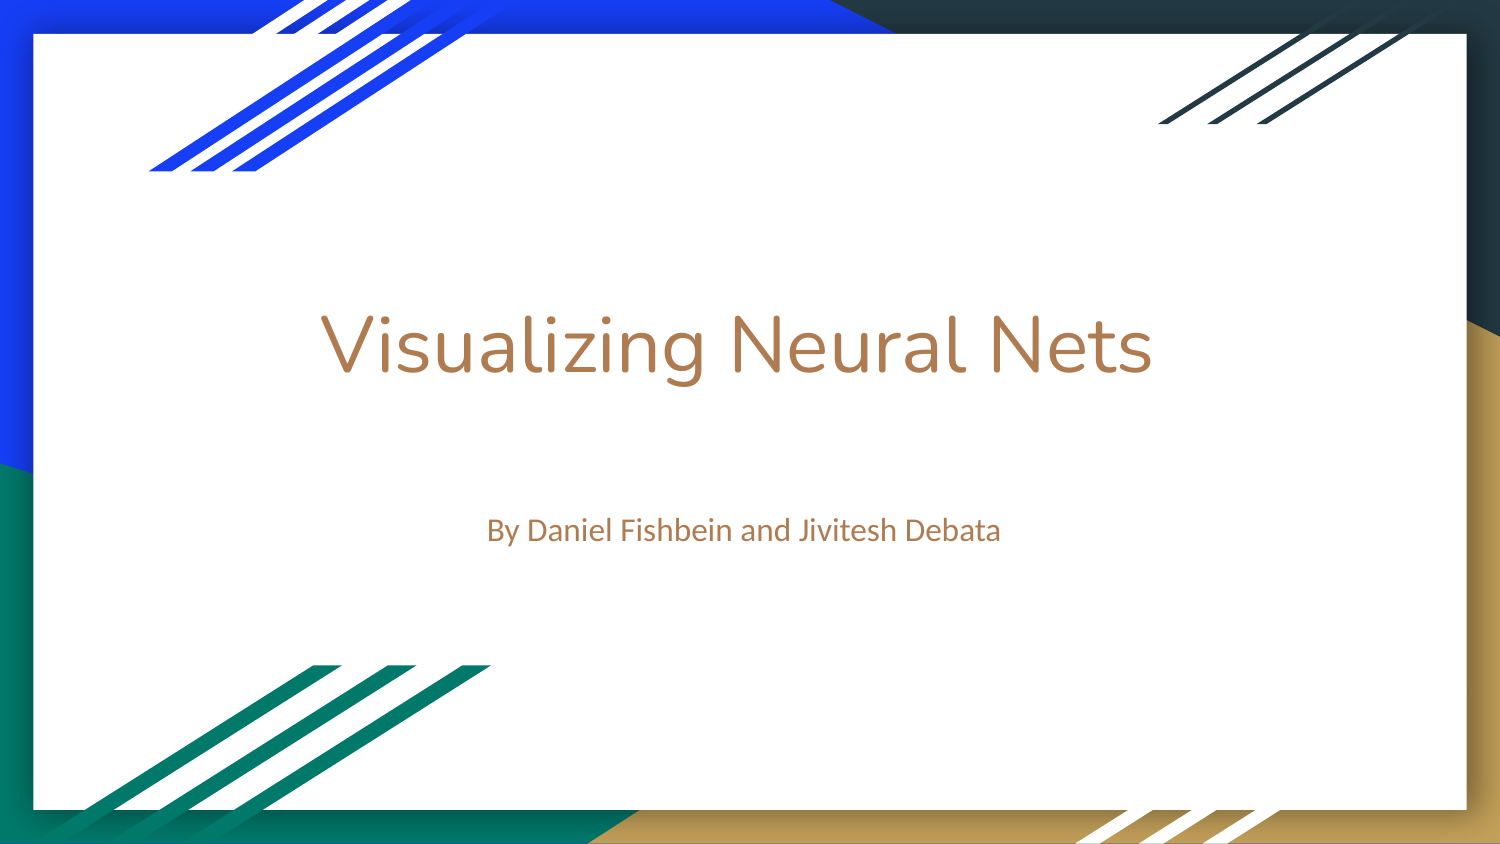

# Visualizing Neural Nets
By Daniel Fishbein and Jivitesh Debata